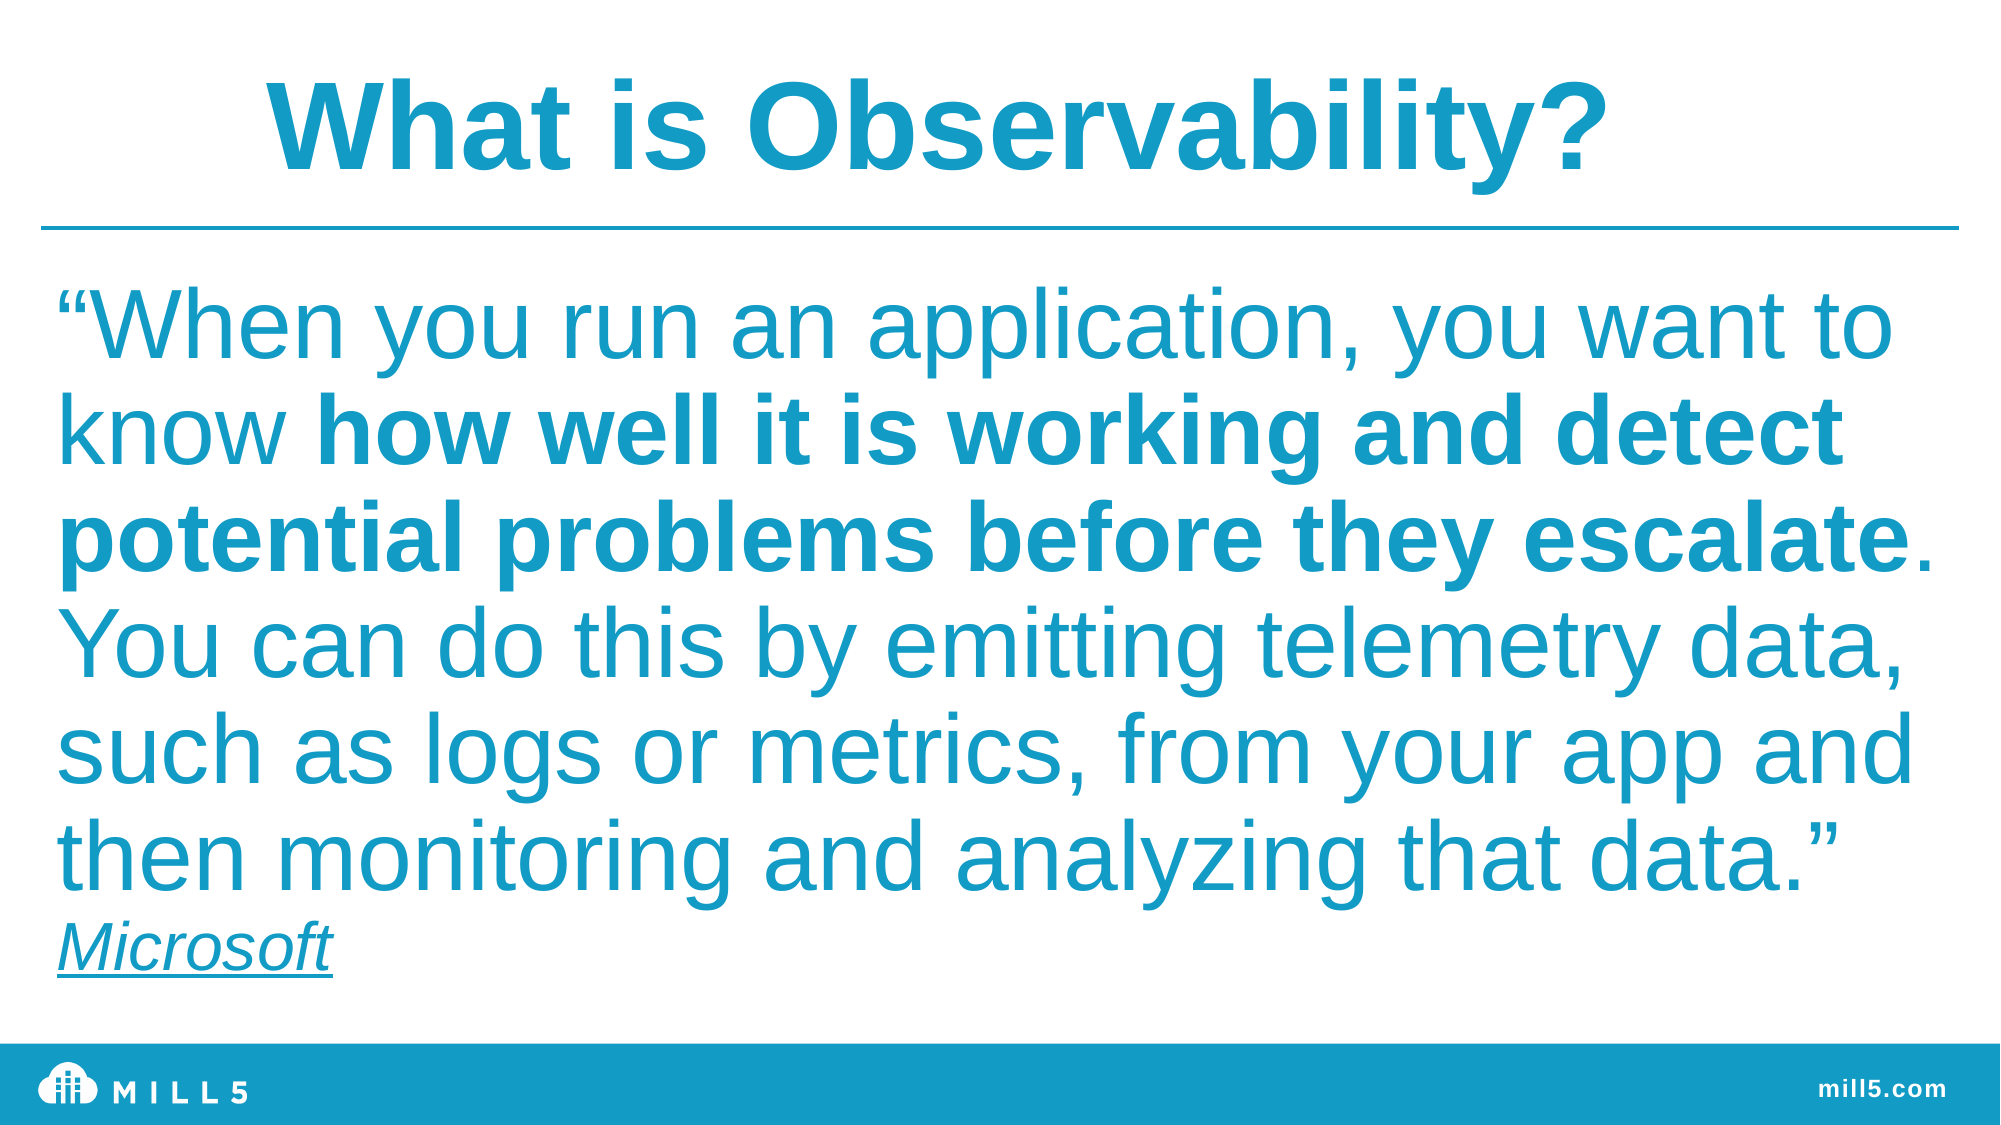

# What is Observability?
“When you run an application, you want to know how well it is working and detect potential problems before they escalate. You can do this by emitting telemetry data, such as logs or metrics, from your app and then monitoring and analyzing that data.” Microsoft